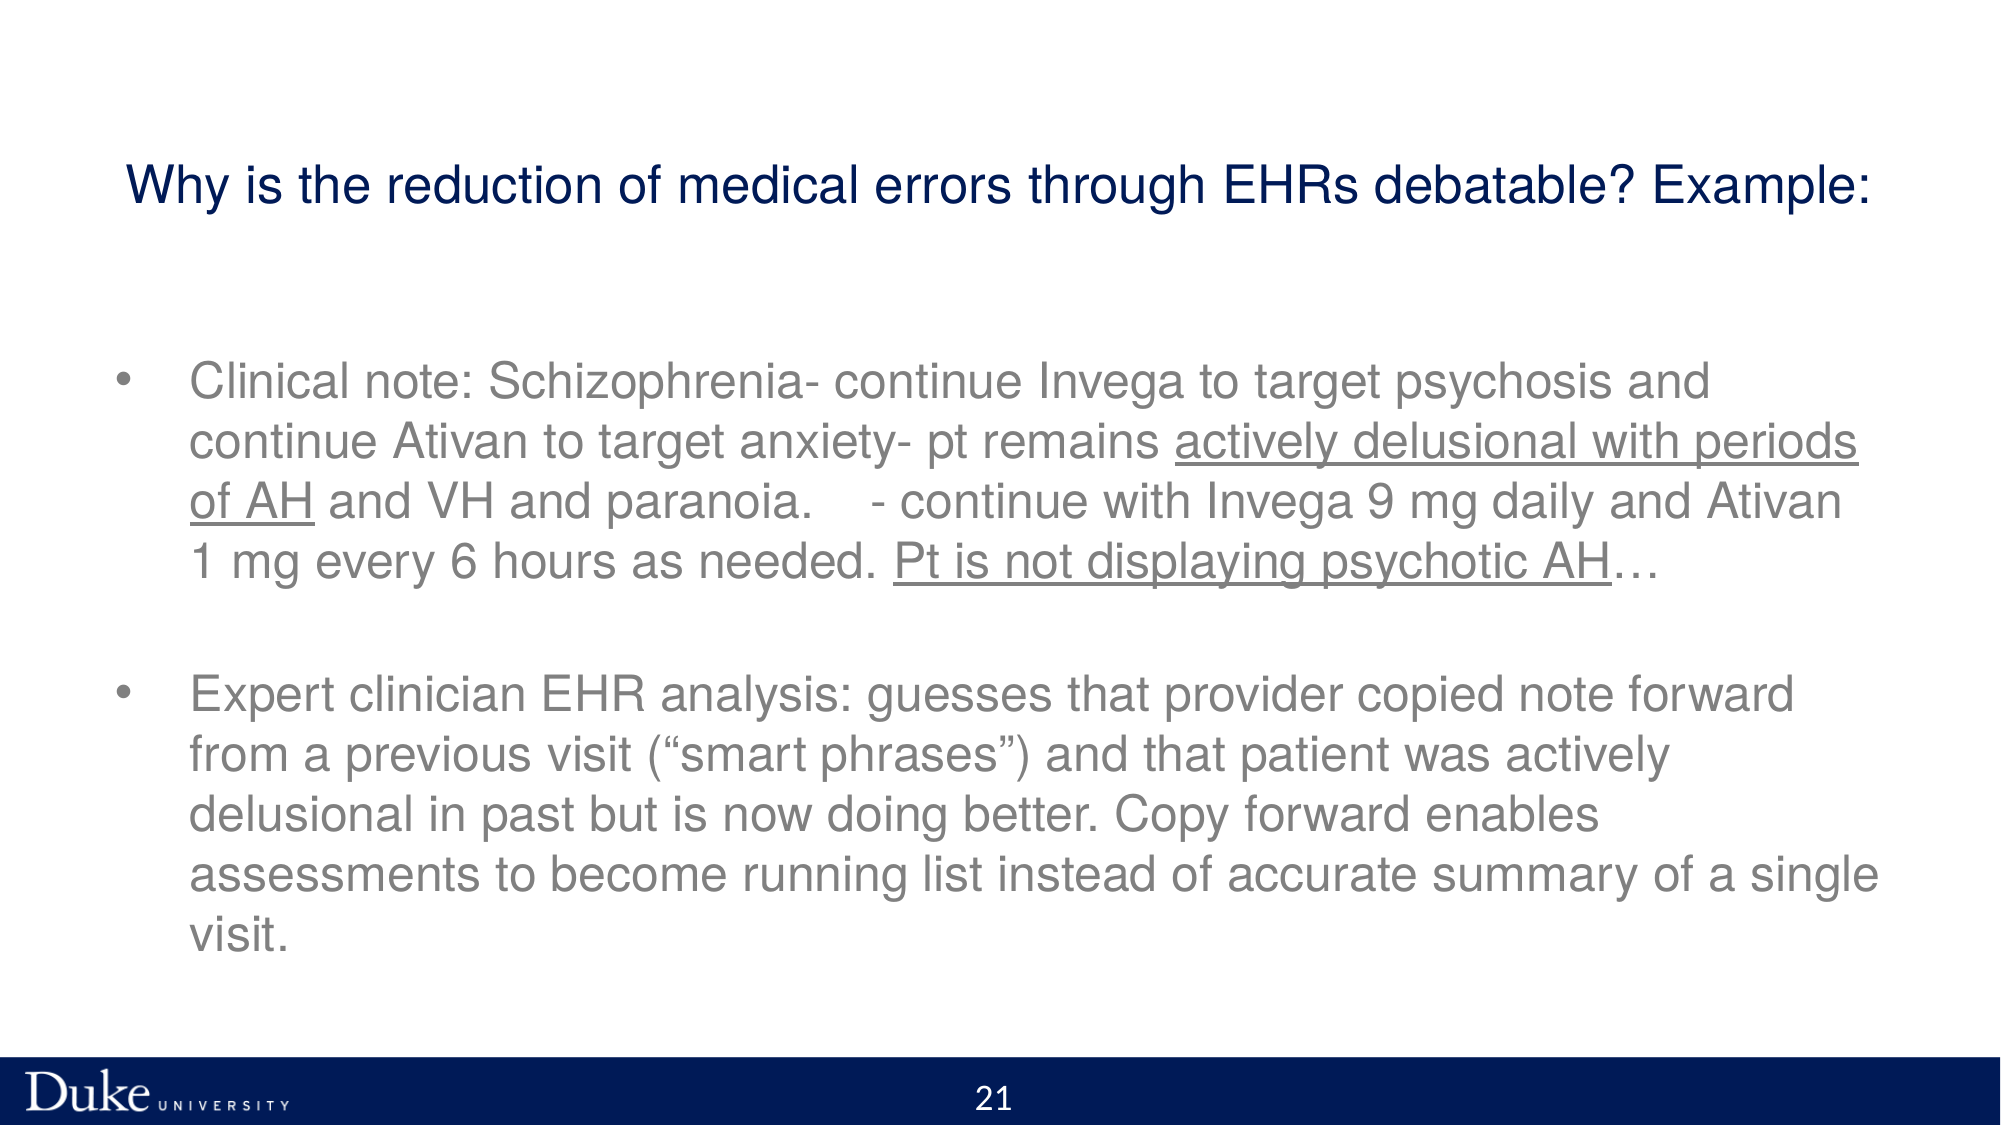

# Why is the reduction of medical errors through EHRs debatable? Example:
Clinical note: Schizophrenia- continue Invega to target psychosis and continue Ativan to target anxiety- pt remains actively delusional with periods of AH and VH and paranoia.    - continue with Invega 9 mg daily and Ativan 1 mg every 6 hours as needed. Pt is not displaying psychotic AH…

Expert clinician EHR analysis: guesses that provider copied note forward from a previous visit (“smart phrases”) and that patient was actively delusional in past but is now doing better. Copy forward enables assessments to become running list instead of accurate summary of a single visit.
21